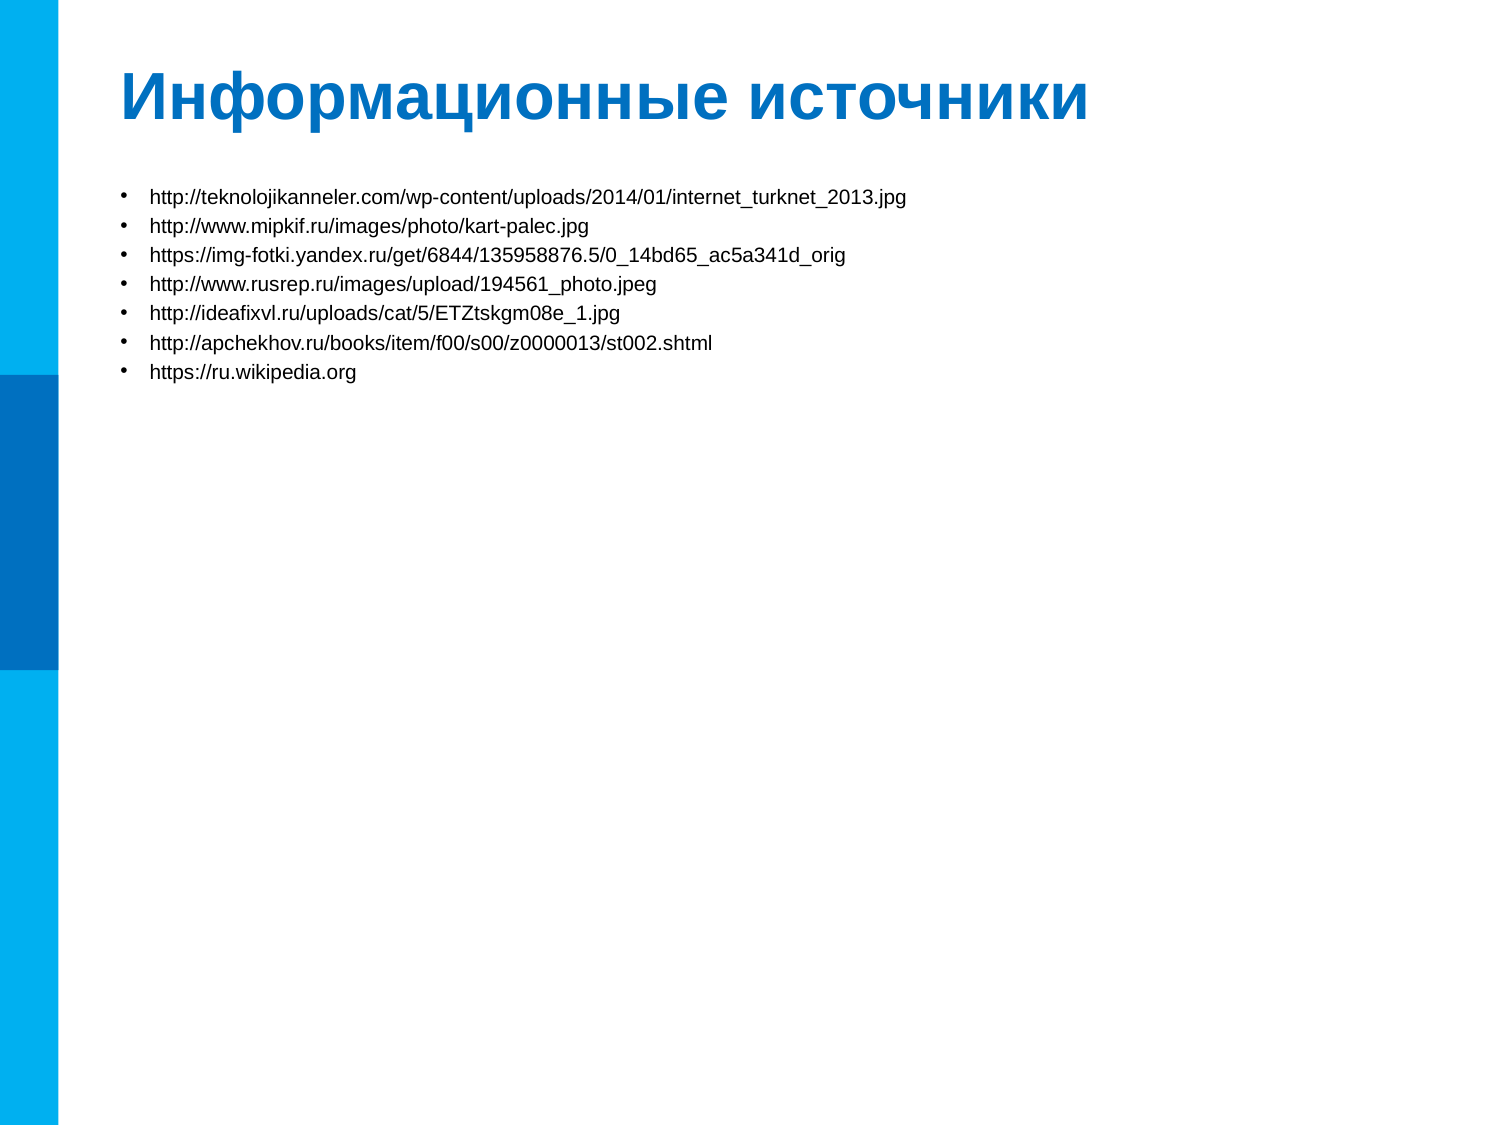

# Информационные источники
http://teknolojikanneler.com/wp-content/uploads/2014/01/internet_turknet_2013.jpg
http://www.mipkif.ru/images/photo/kart-palec.jpg
https://img-fotki.yandex.ru/get/6844/135958876.5/0_14bd65_ac5a341d_orig
http://www.rusrep.ru/images/upload/194561_photo.jpeg
http://ideafixvl.ru/uploads/cat/5/ETZtskgm08e_1.jpg
http://apchekhov.ru/books/item/f00/s00/z0000013/st002.shtml
https://ru.wikipedia.org